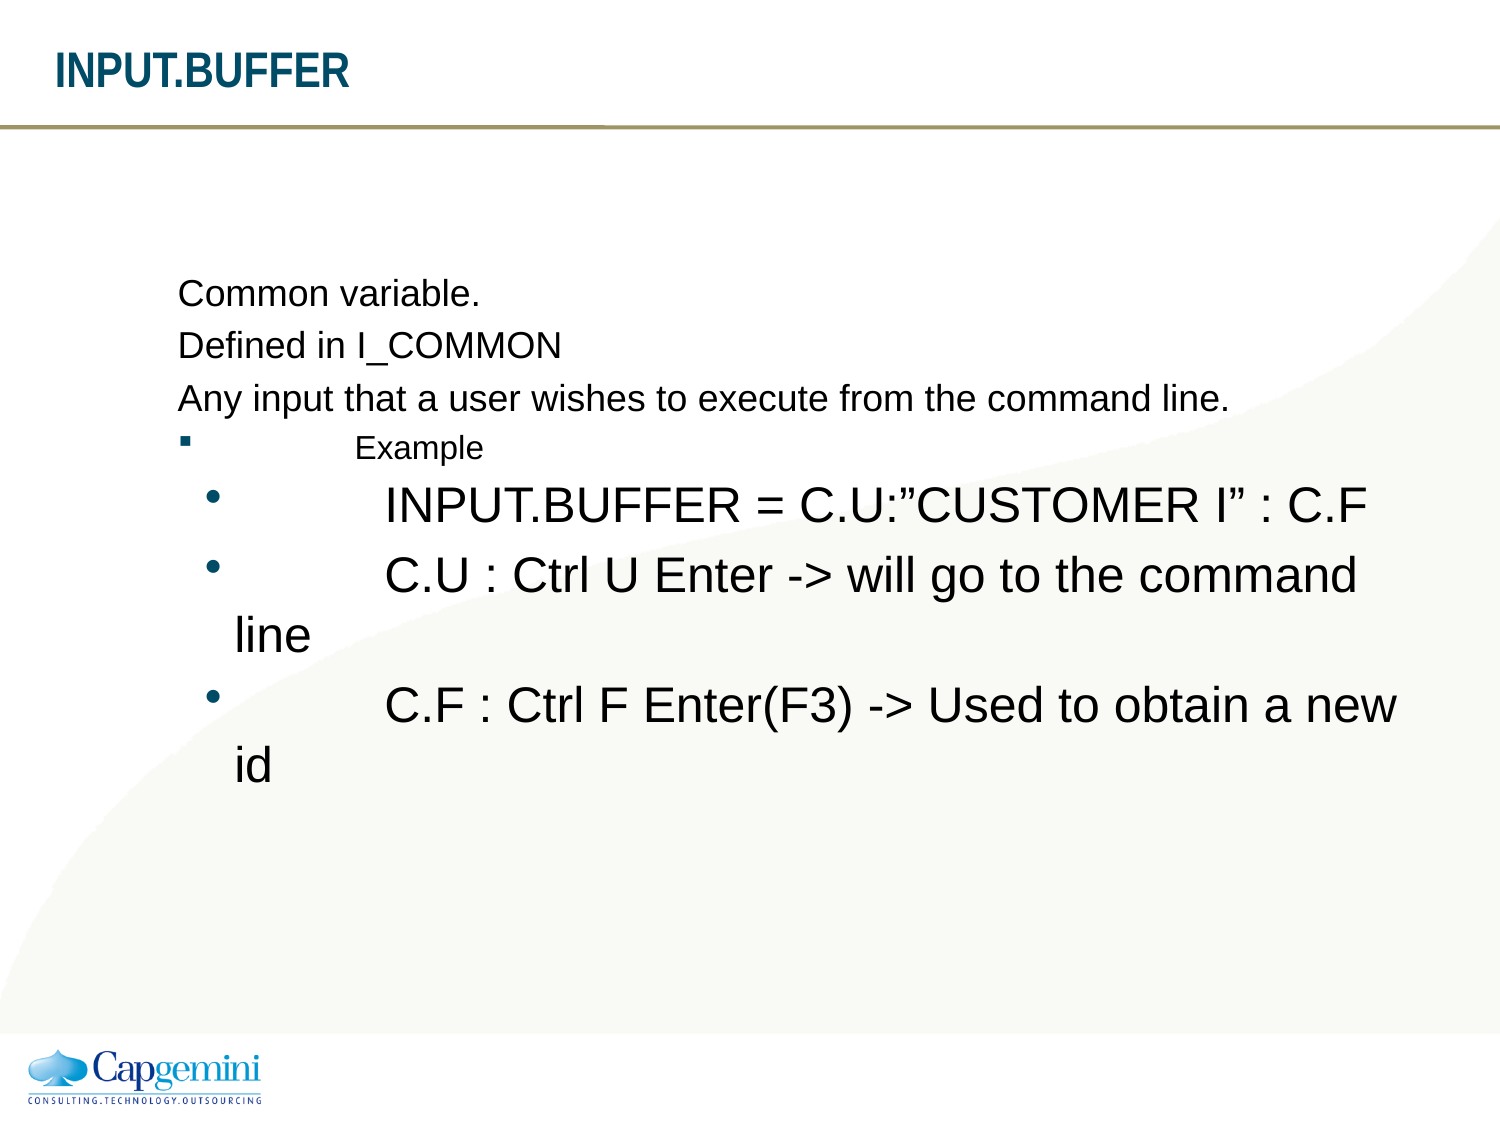

# INPUT.BUFFER
Common variable.
Defined in I_COMMON
Any input that a user wishes to execute from the command line.
	Example
	INPUT.BUFFER = C.U:”CUSTOMER I” : C.F
	C.U : Ctrl U Enter -> will go to the command line
	C.F : Ctrl F Enter(F3) -> Used to obtain a new id